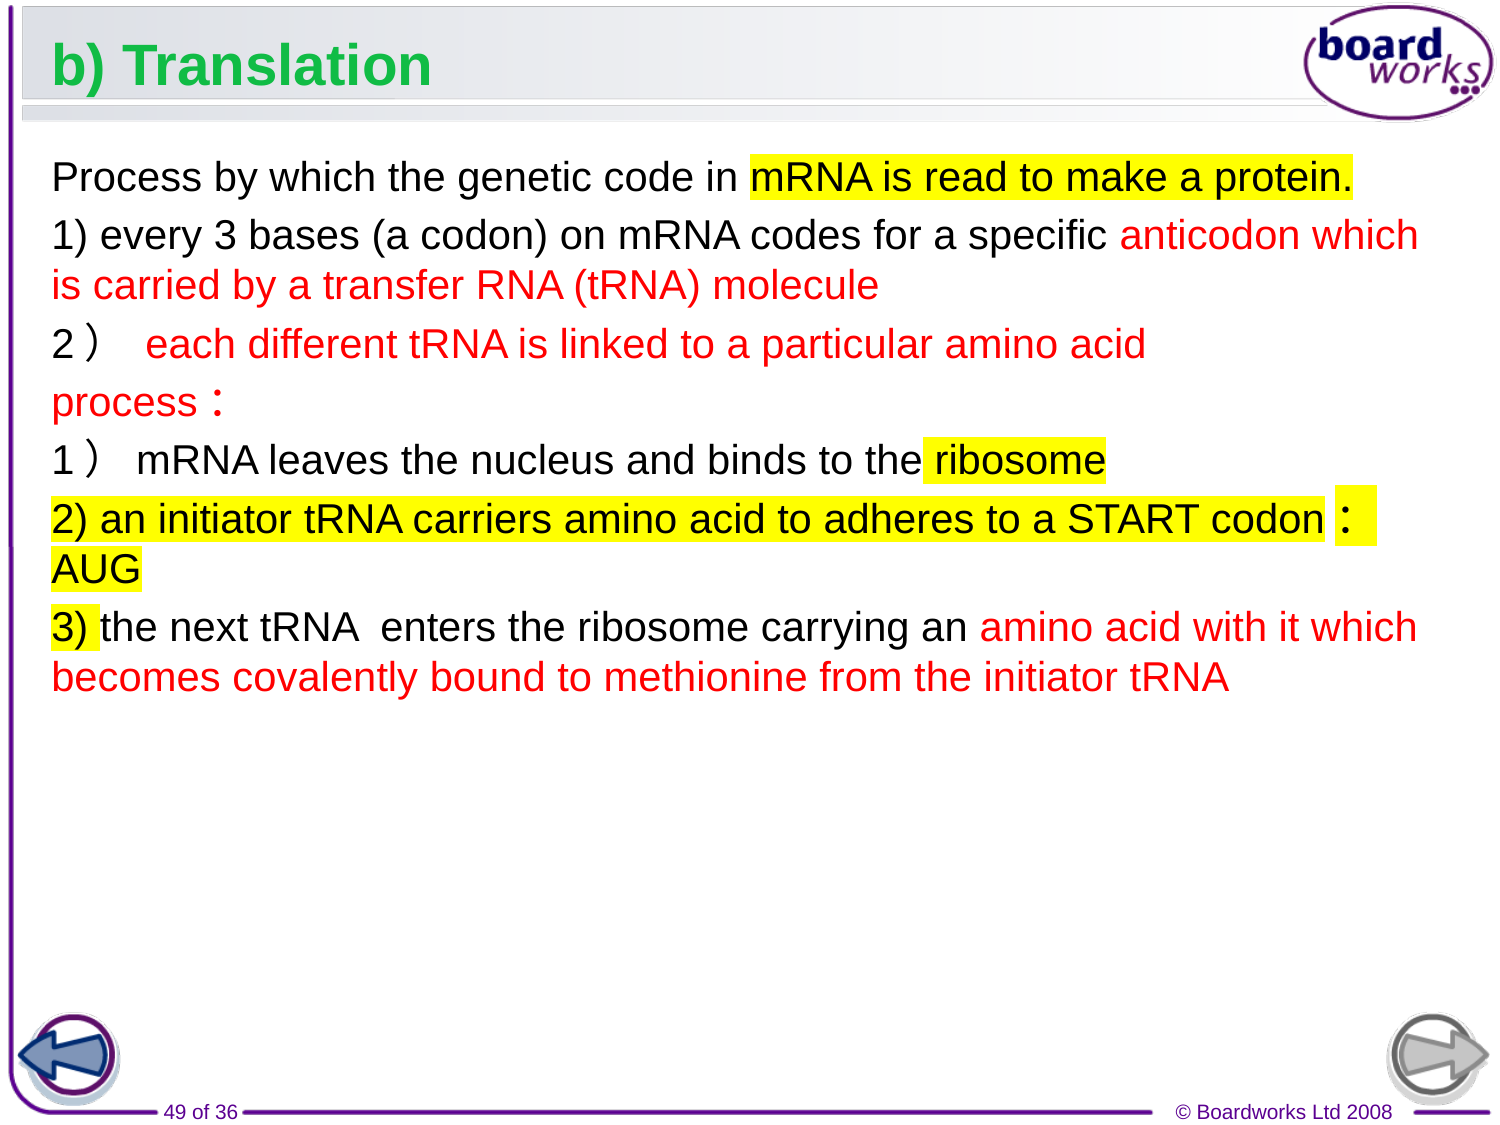

# b) Translation
Process by which the genetic code in mRNA is read to make a protein.
1) every 3 bases (a codon) on mRNA codes for a specific anticodon which is carried by a transfer RNA (tRNA) molecule
2） each different tRNA is linked to a particular amino acid
process：
1）mRNA leaves the nucleus and binds to the ribosome
2) an initiator tRNA carriers amino acid to adheres to a START codon：AUG
3) the next tRNA  enters the ribosome carrying an amino acid with it which becomes covalently bound to methionine from the initiator tRNA